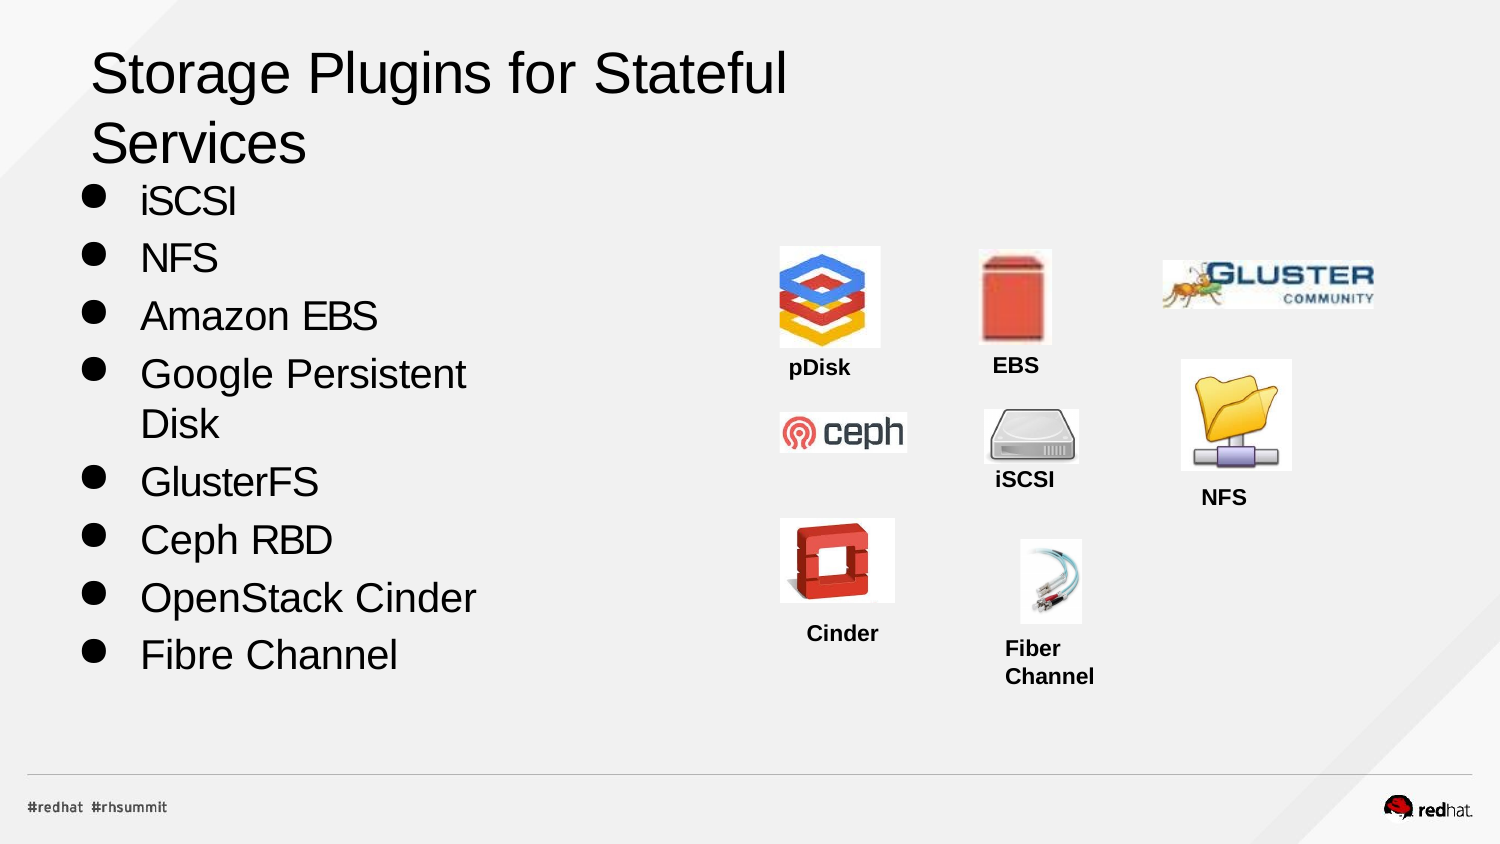

# Storage Plugins for Stateful Services
iSCSI
NFS
Amazon EBS
Google Persistent Disk
GlusterFS
Ceph RBD
OpenStack Cinder
Fibre Channel

EBS
pDisk

iSCSI
NFS

Cinder
Fiber  Channel